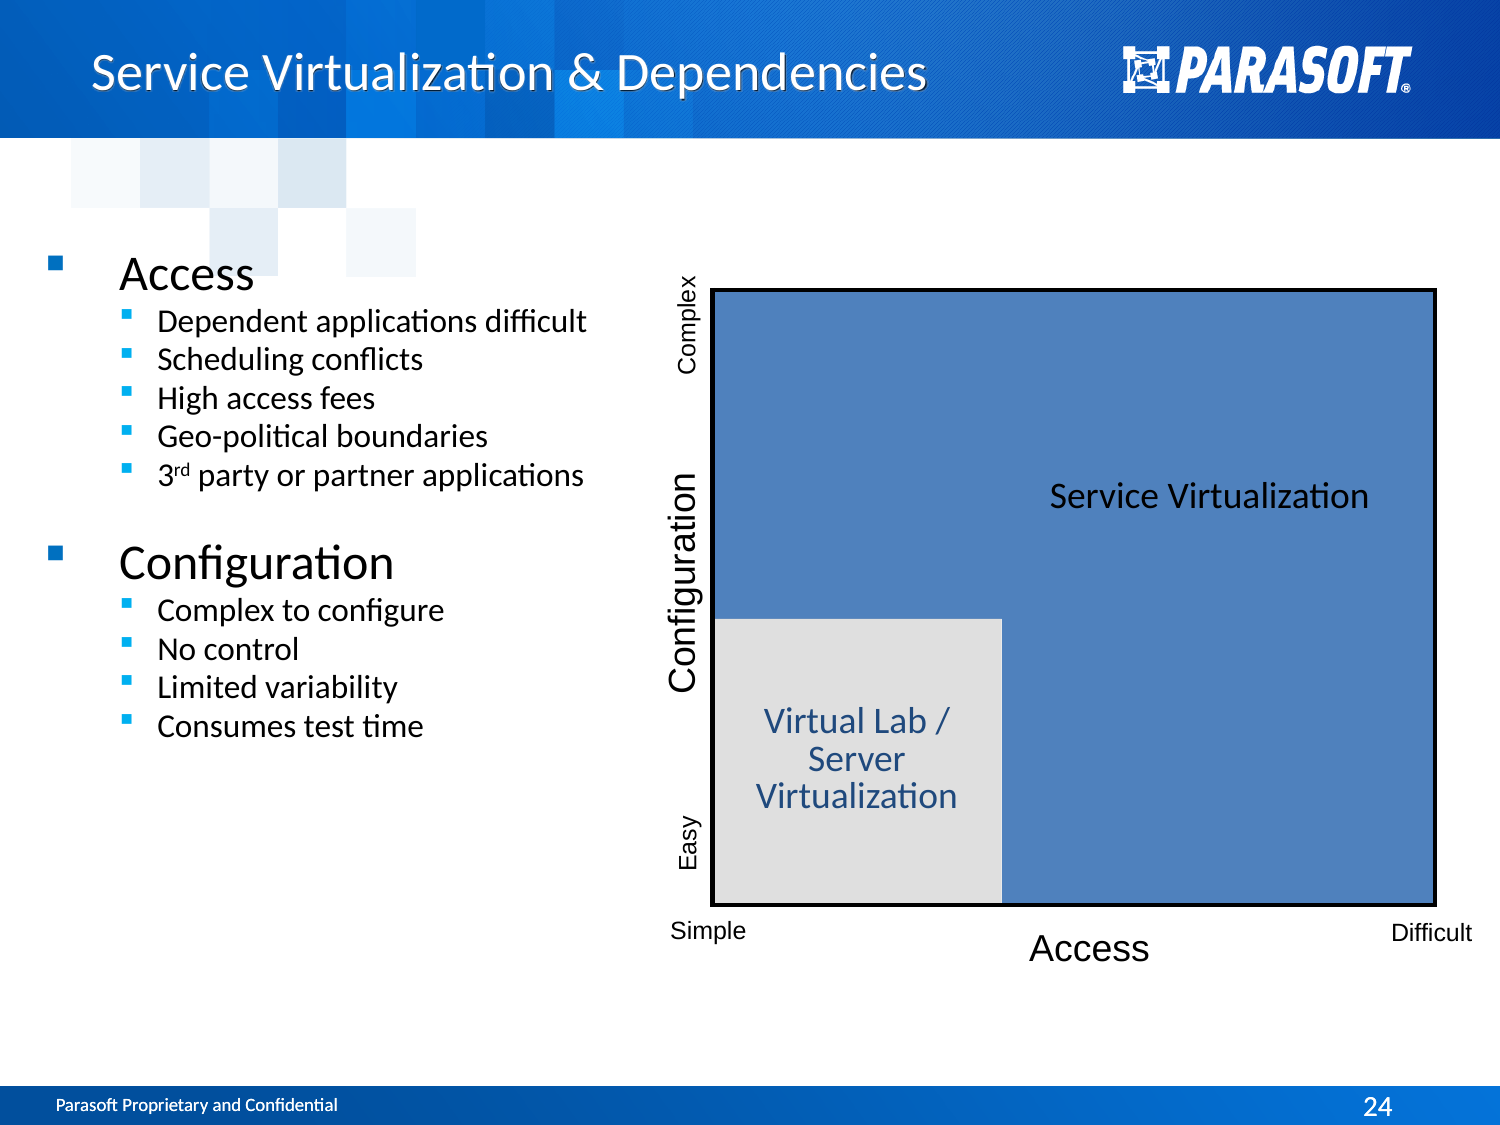

Service Virtualization & Dependencies
Access
Dependent applications difficult
Scheduling conflicts
High access fees
Geo-political boundaries
3rd party or partner applications

Configuration
Complex to configure
No control
Limited variability
Consumes test time
| Service Virtualization |  |
| --- | --- |
| Virtual Lab / Server Virtualization |  |
Complex
Configuration
Easy
Simple
Difficult
Access